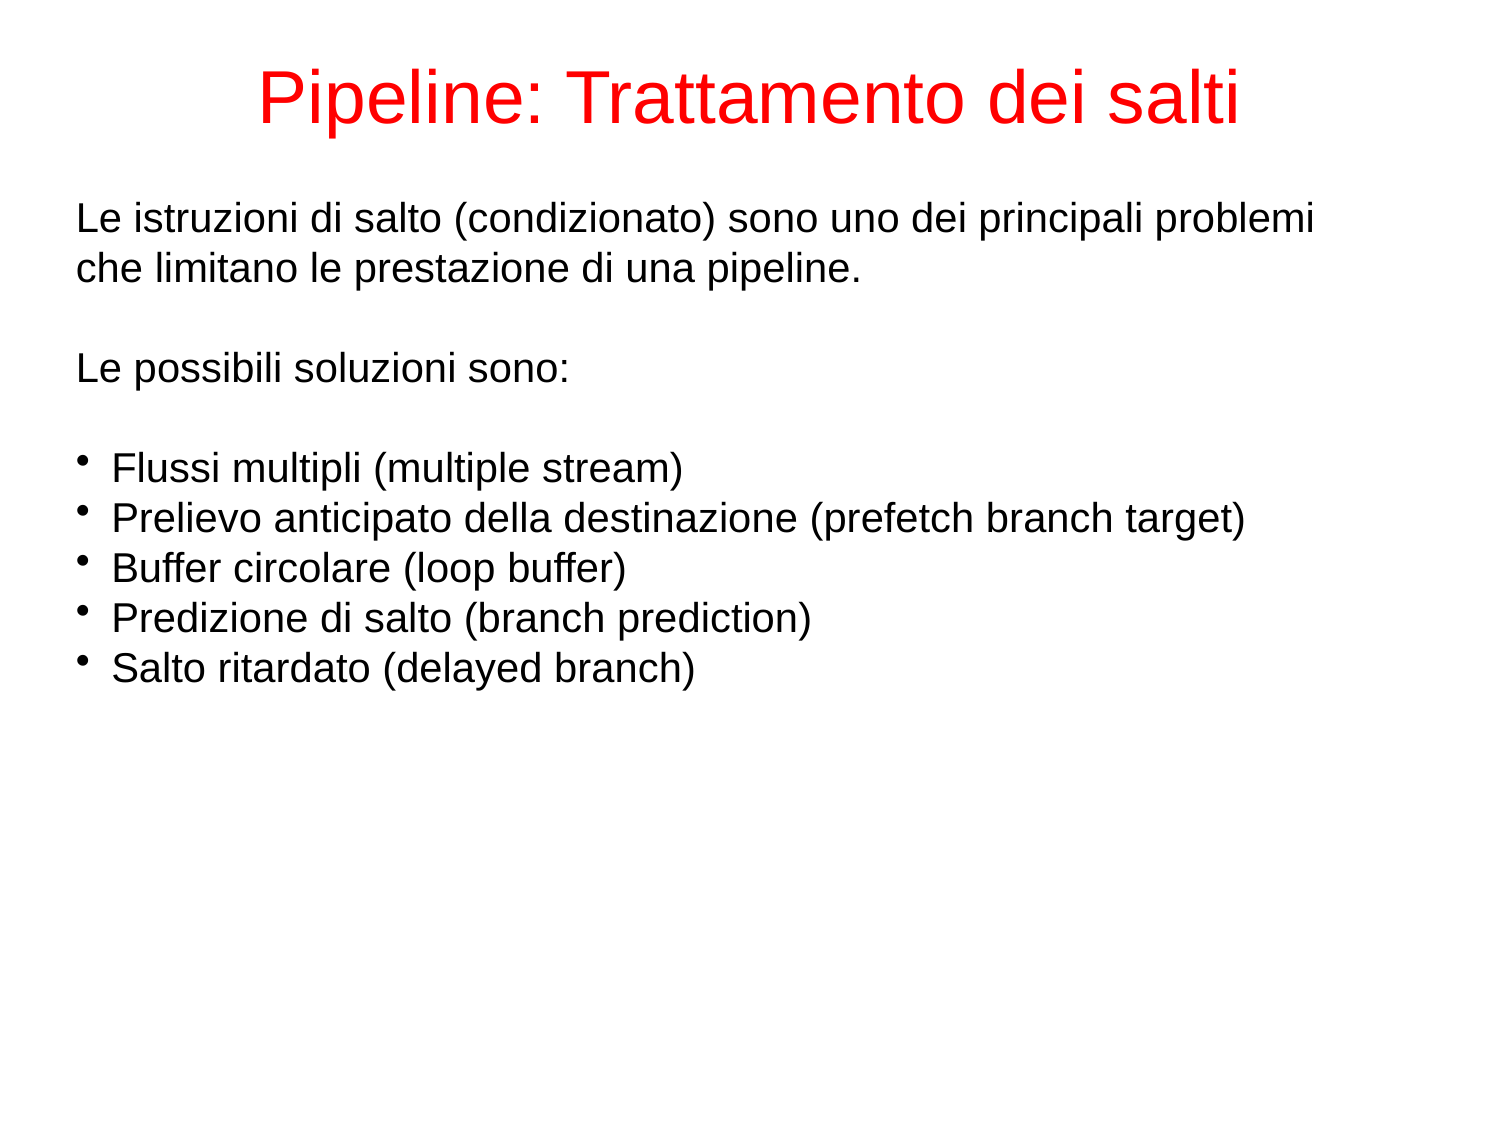

# Pipeline: Trattamento dei salti
Le istruzioni di salto (condizionato) sono uno dei principali problemi che limitano le prestazione di una pipeline.

Le possibili soluzioni sono:

Flussi multipli (multiple stream)
Prelievo anticipato della destinazione (prefetch branch target)
Buffer circolare (loop buffer)
Predizione di salto (branch prediction)
Salto ritardato (delayed branch)